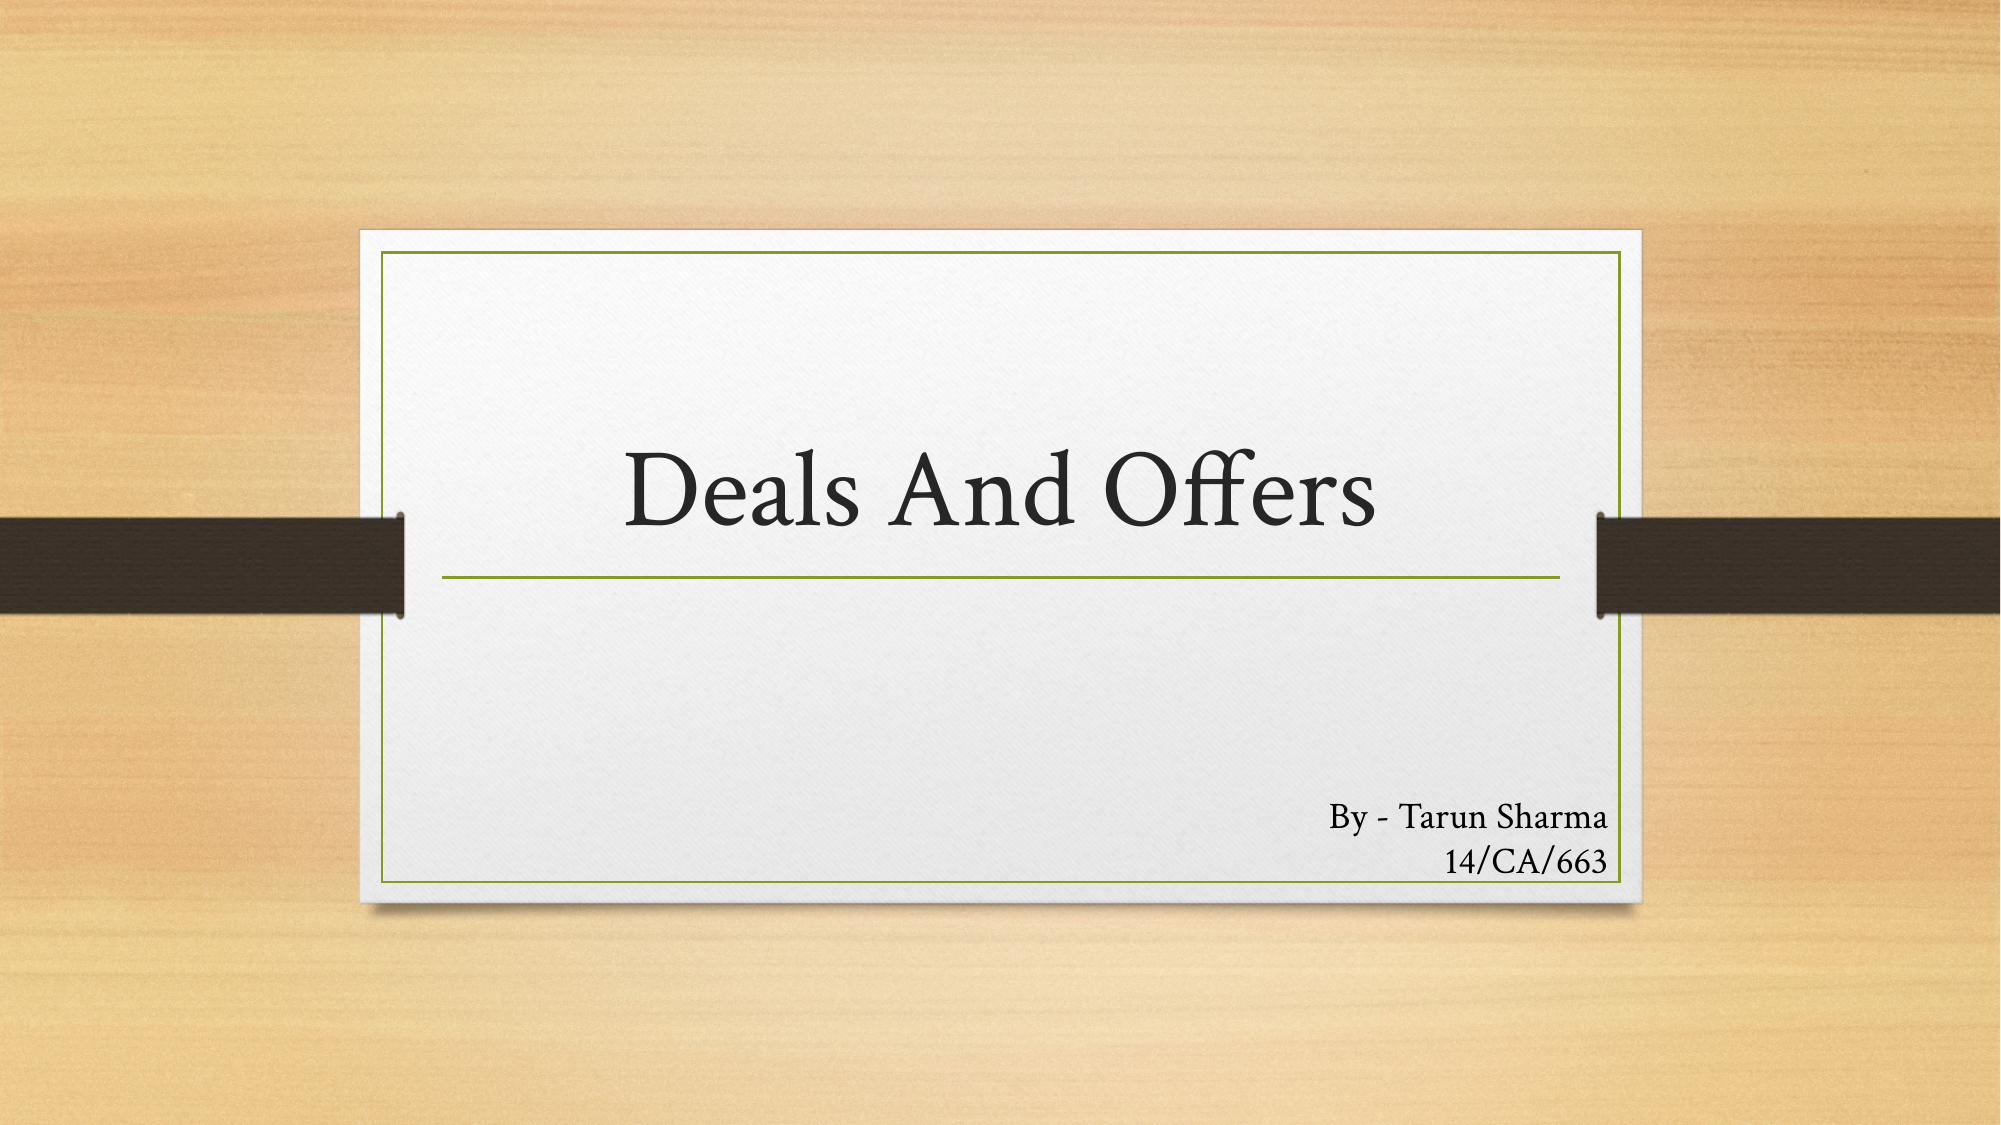

# Deals And Offers
By - Tarun Sharma
14/CA/663